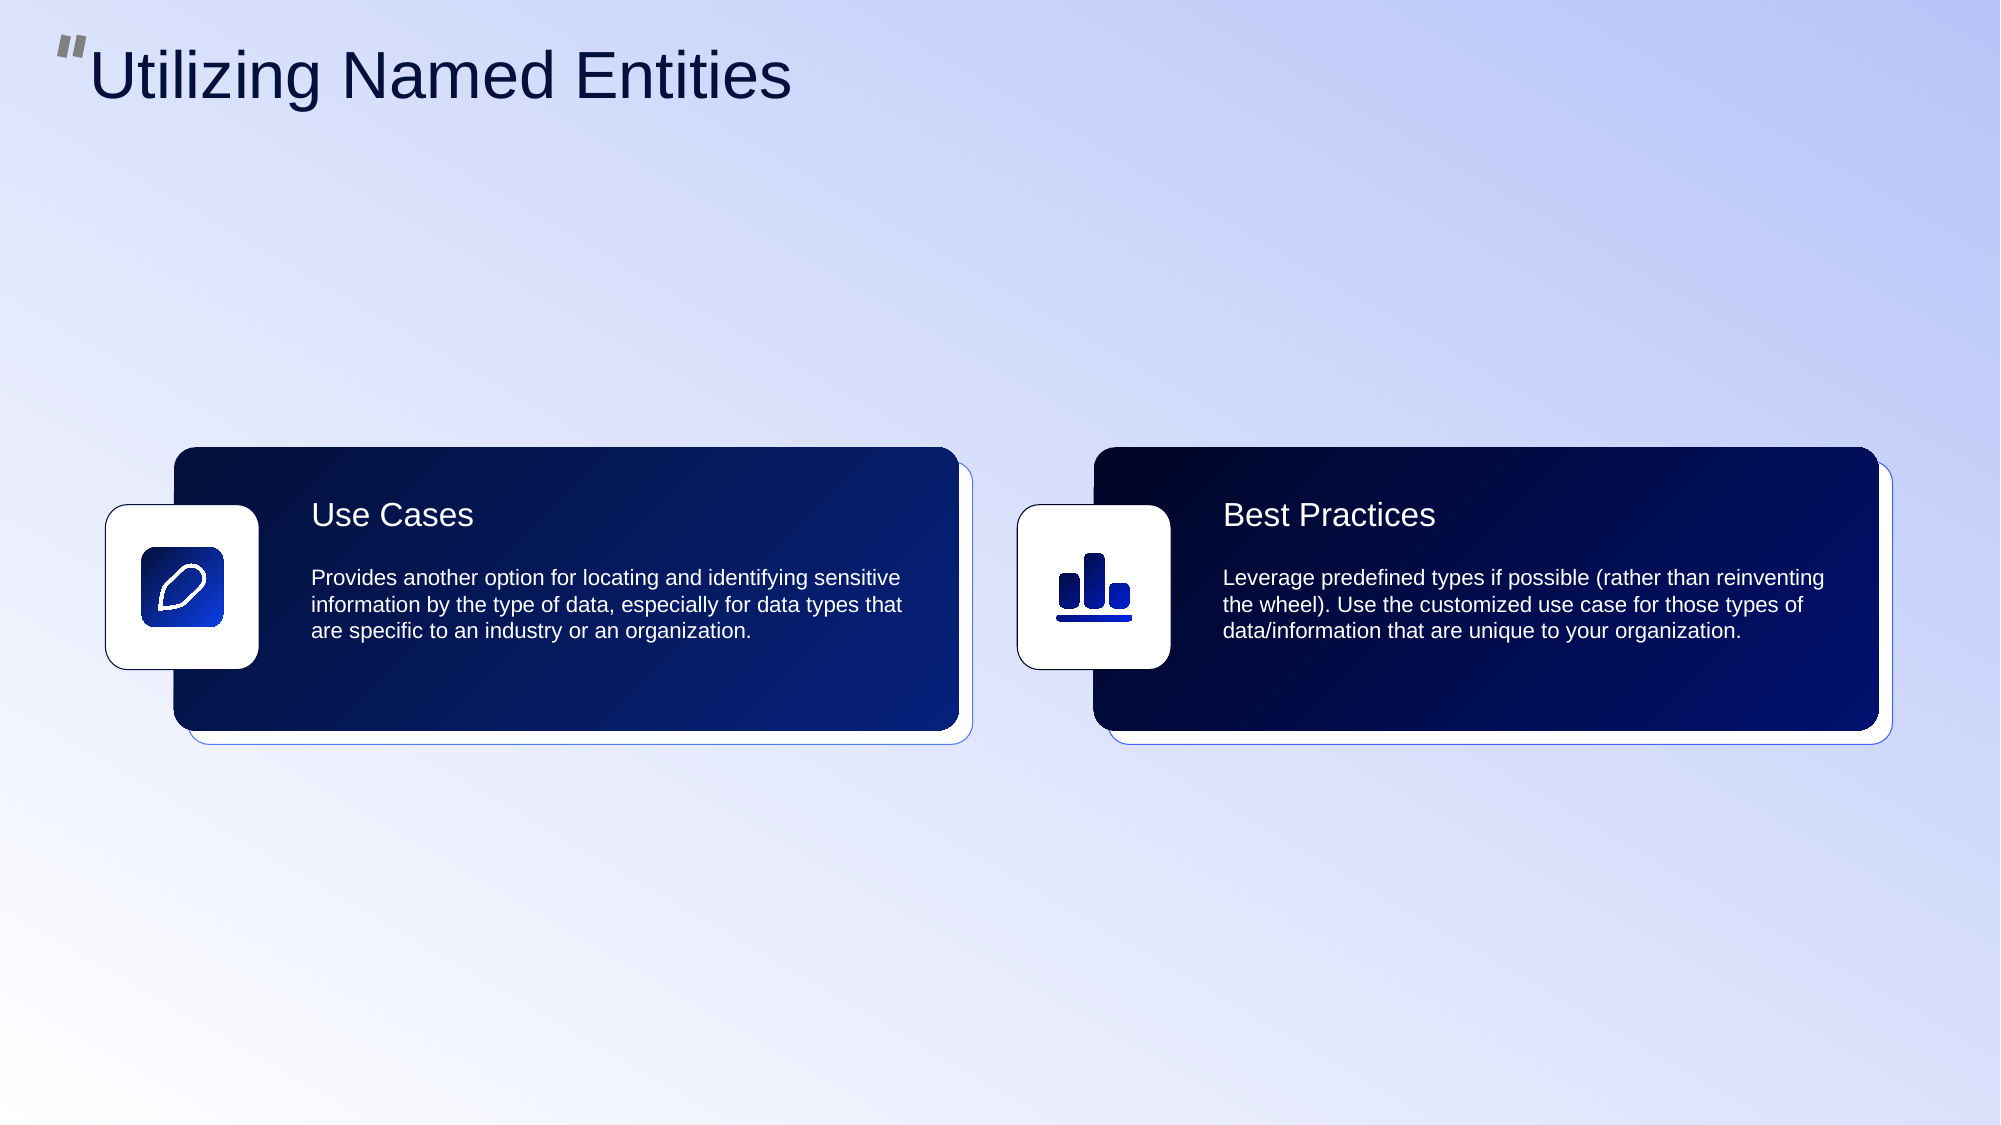

Utilizing Named Entities

Use Cases
Best Practices

Provides another option for locating and identifying sensitive information by the type of data, especially for data types that are specific to an industry or an organization.
Leverage predefined types if possible (rather than reinventing the wheel). Use the customized use case for those types of data/information that are unique to your organization.